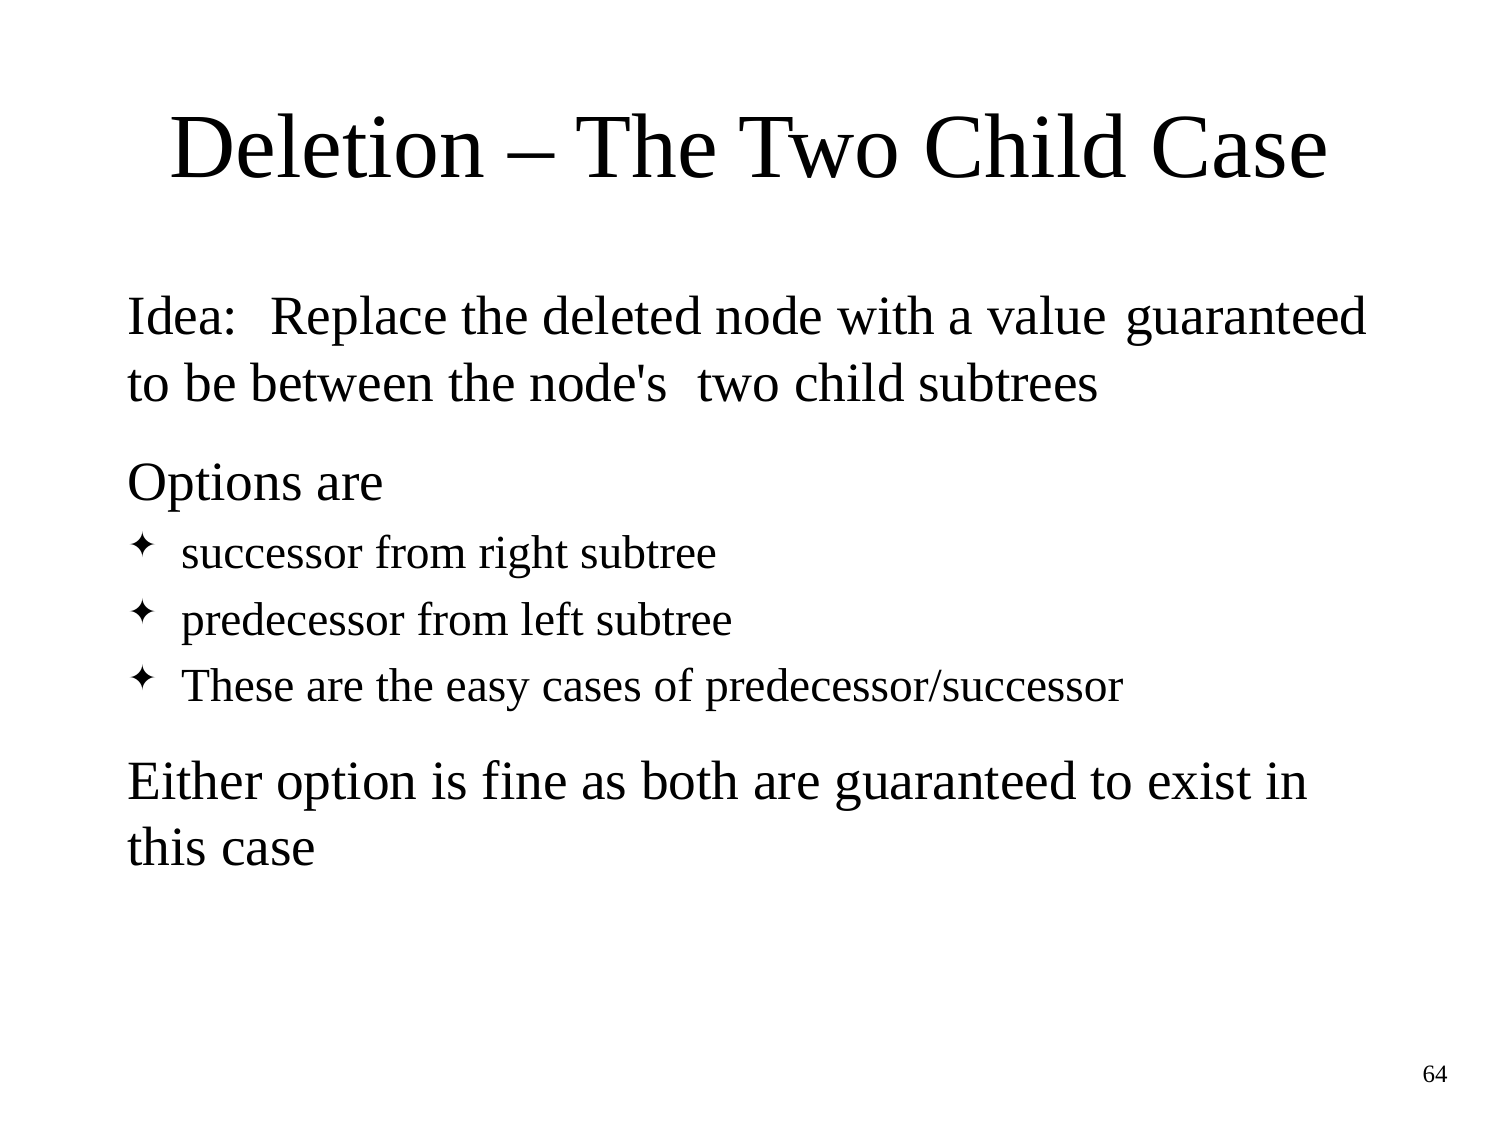

# Deletion – The Two Child Case
Idea:	Replace the deleted node with a value 	guaranteed to be between the node's 	two child subtrees

Options are
successor from right subtree
predecessor from left subtree
These are the easy cases of predecessor/successor

Either option is fine as both are guaranteed to exist in this case
64